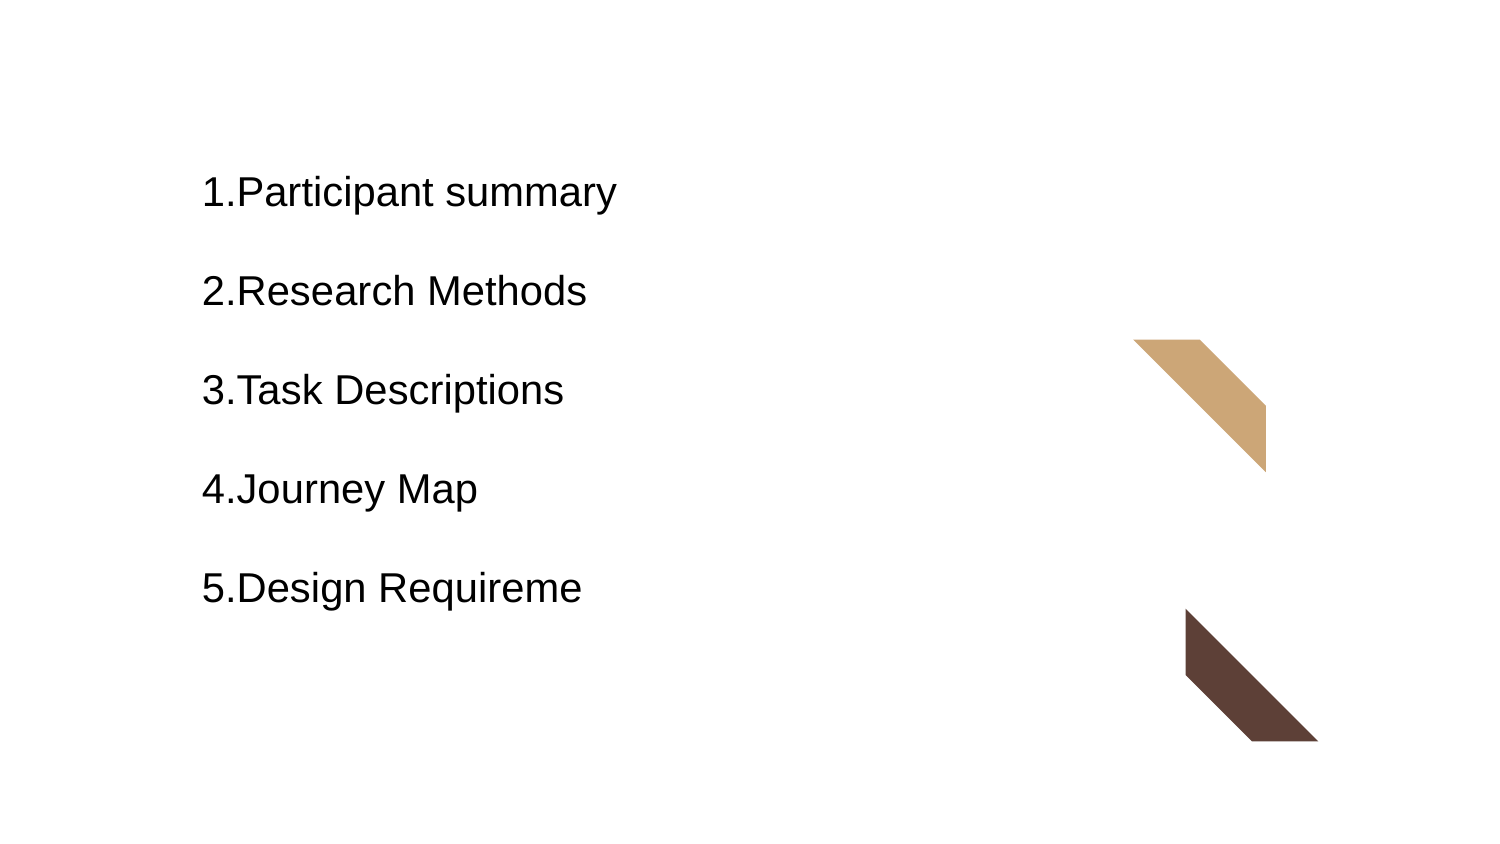

1.Participant summary
2.Research Methods
3.Task Descriptions
4.Journey Map
5.Design Requirements